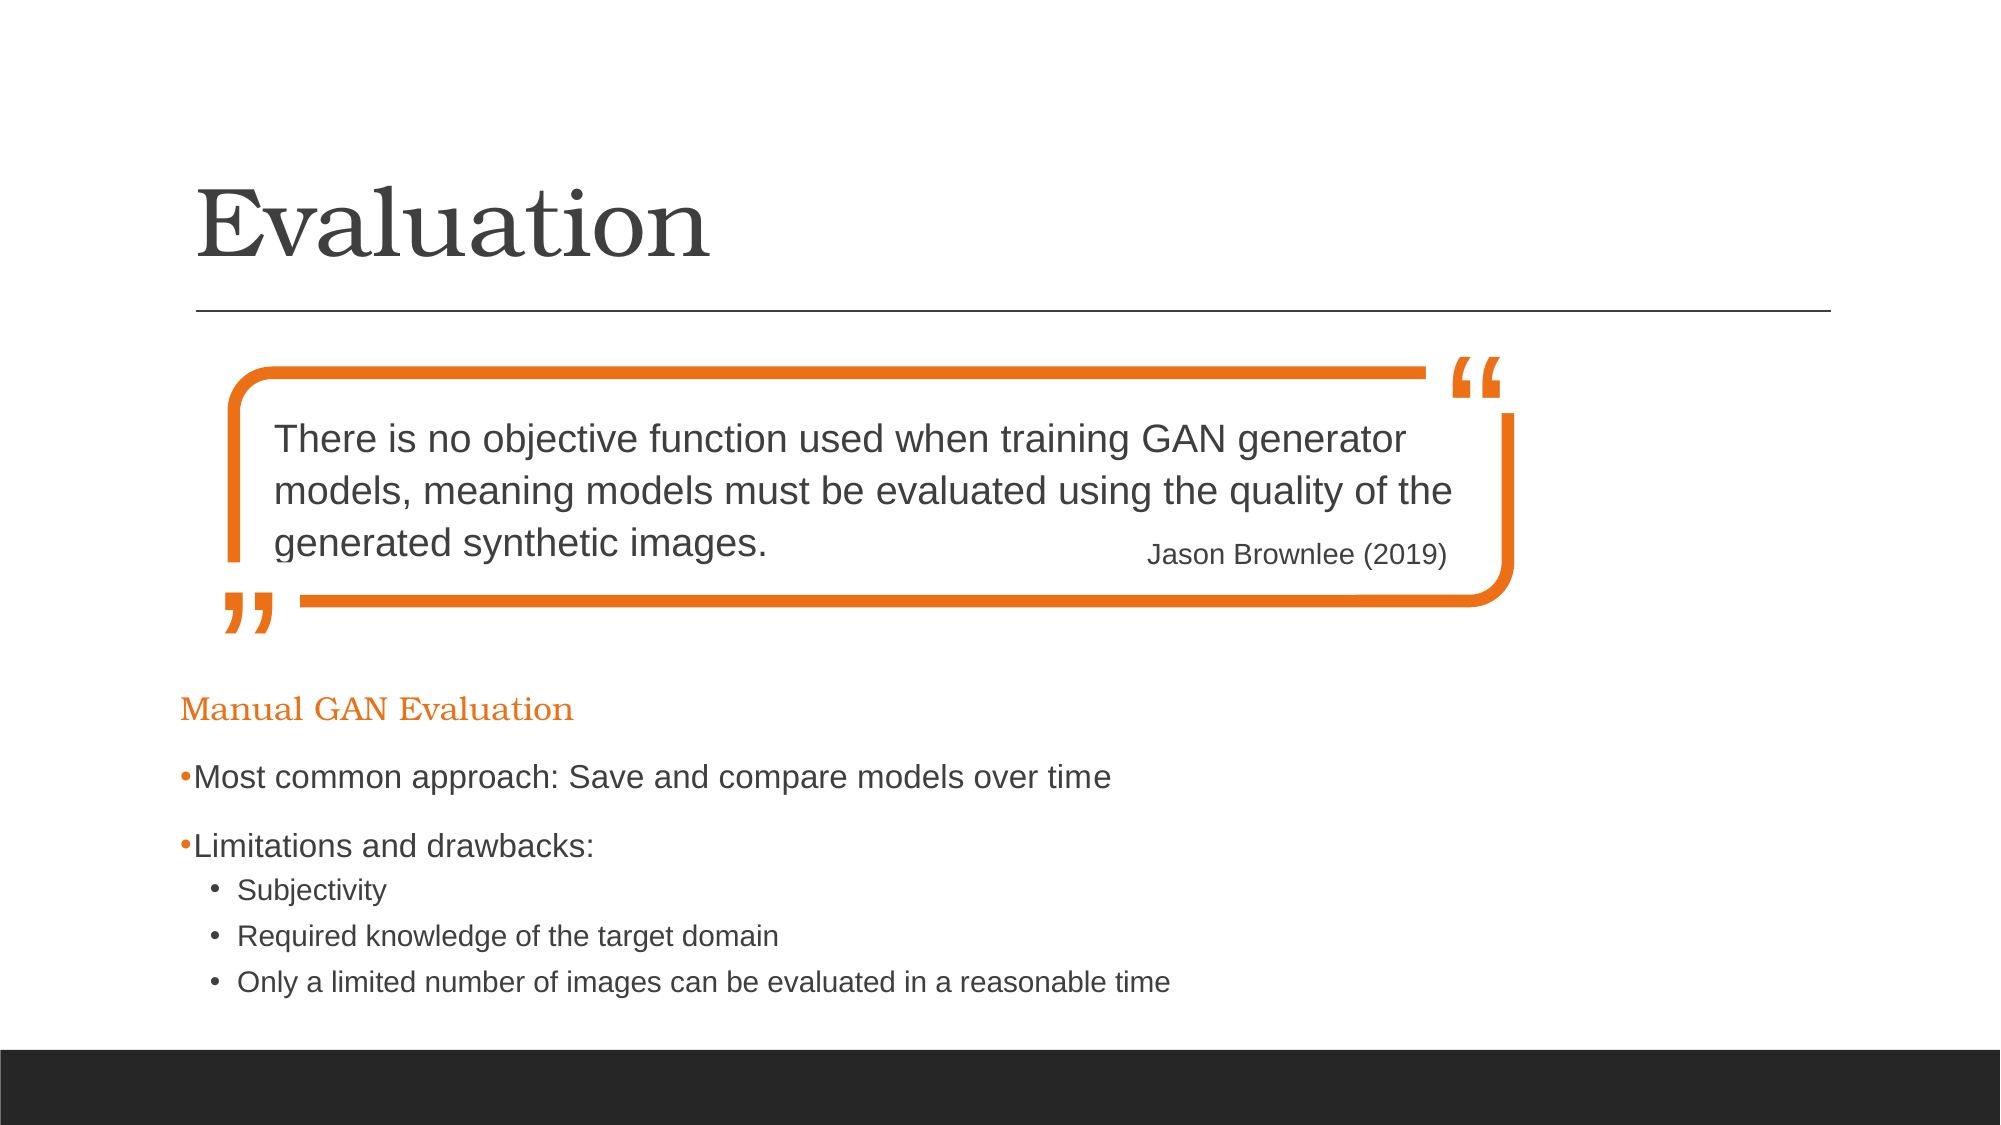

# Evaluation
“

There is no objective function used when training GAN generator models, meaning models must be evaluated using the quality of the generated synthetic images.
„
Jason Brownlee (2019)

Manual GAN Evaluation
Most common approach: Save and compare models over time
Limitations and drawbacks:
Subjectivity
Required knowledge of the target domain
Only a limited number of images can be evaluated in a reasonable time